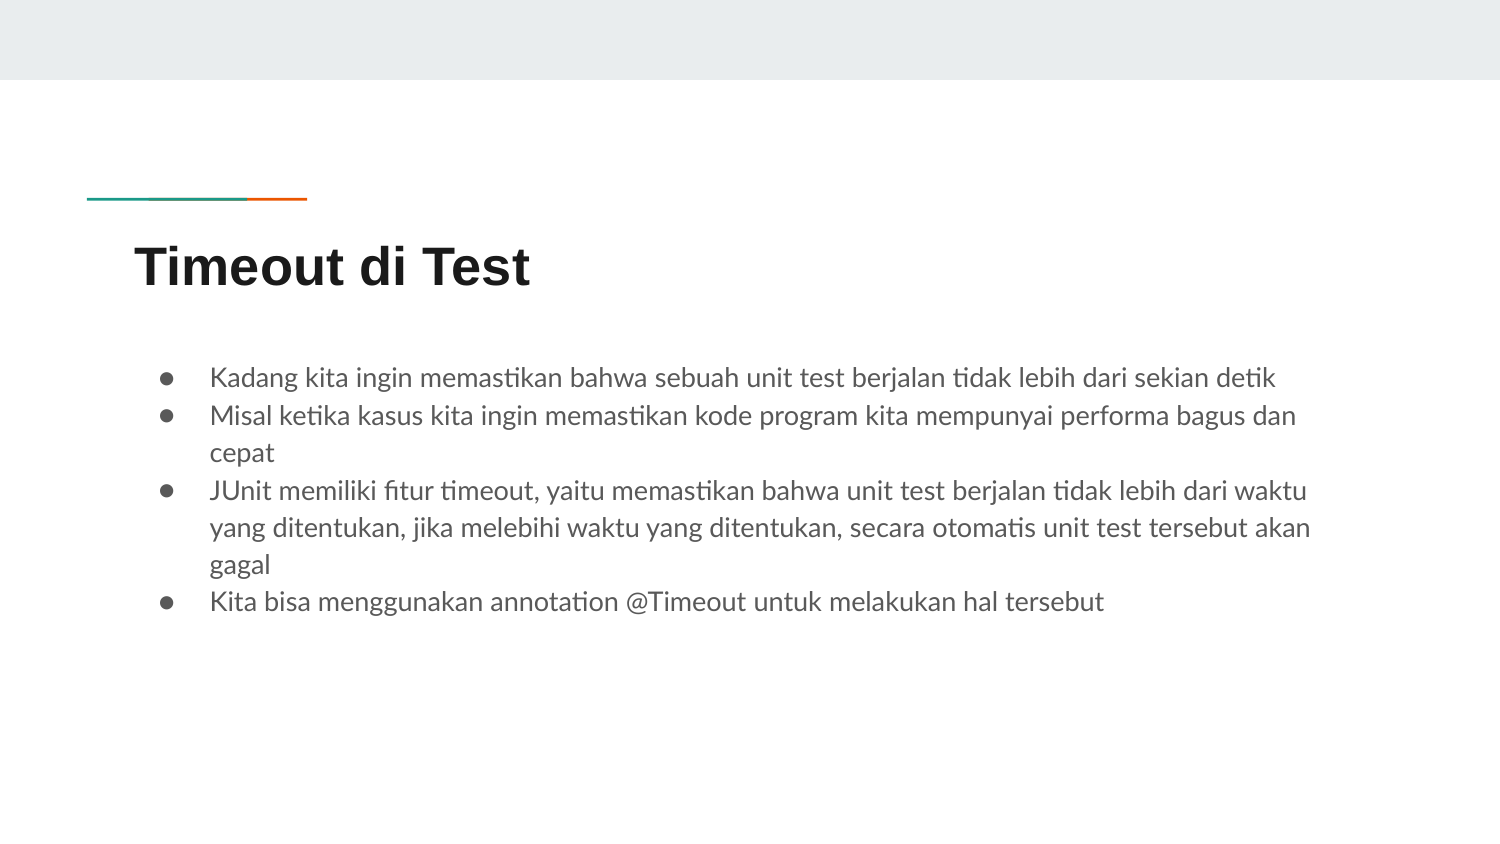

# Timeout di Test
Kadang kita ingin memastikan bahwa sebuah unit test berjalan tidak lebih dari sekian detik
Misal ketika kasus kita ingin memastikan kode program kita mempunyai performa bagus dan cepat
JUnit memiliki fitur timeout, yaitu memastikan bahwa unit test berjalan tidak lebih dari waktu yang ditentukan, jika melebihi waktu yang ditentukan, secara otomatis unit test tersebut akan gagal
Kita bisa menggunakan annotation @Timeout untuk melakukan hal tersebut